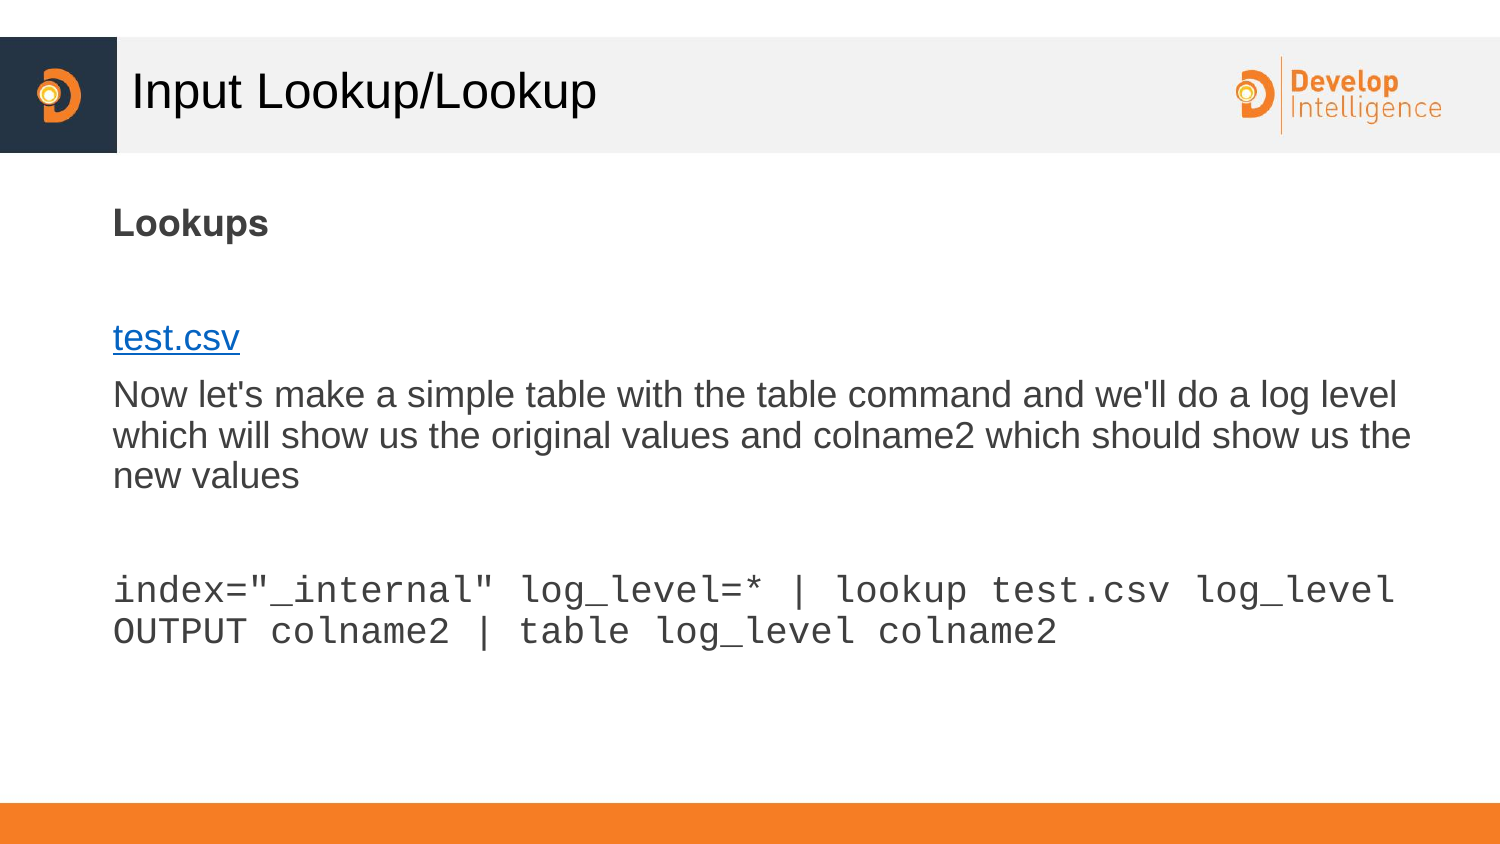

# Input Lookup/Lookup
Lookups

test.csv
Now let's make a simple table with the table command and we'll do a log level which will show us the original values and colname2 which should show us the new values

index="_internal" log_level=* | lookup test.csv log_level OUTPUT colname2 | table log_level colname2